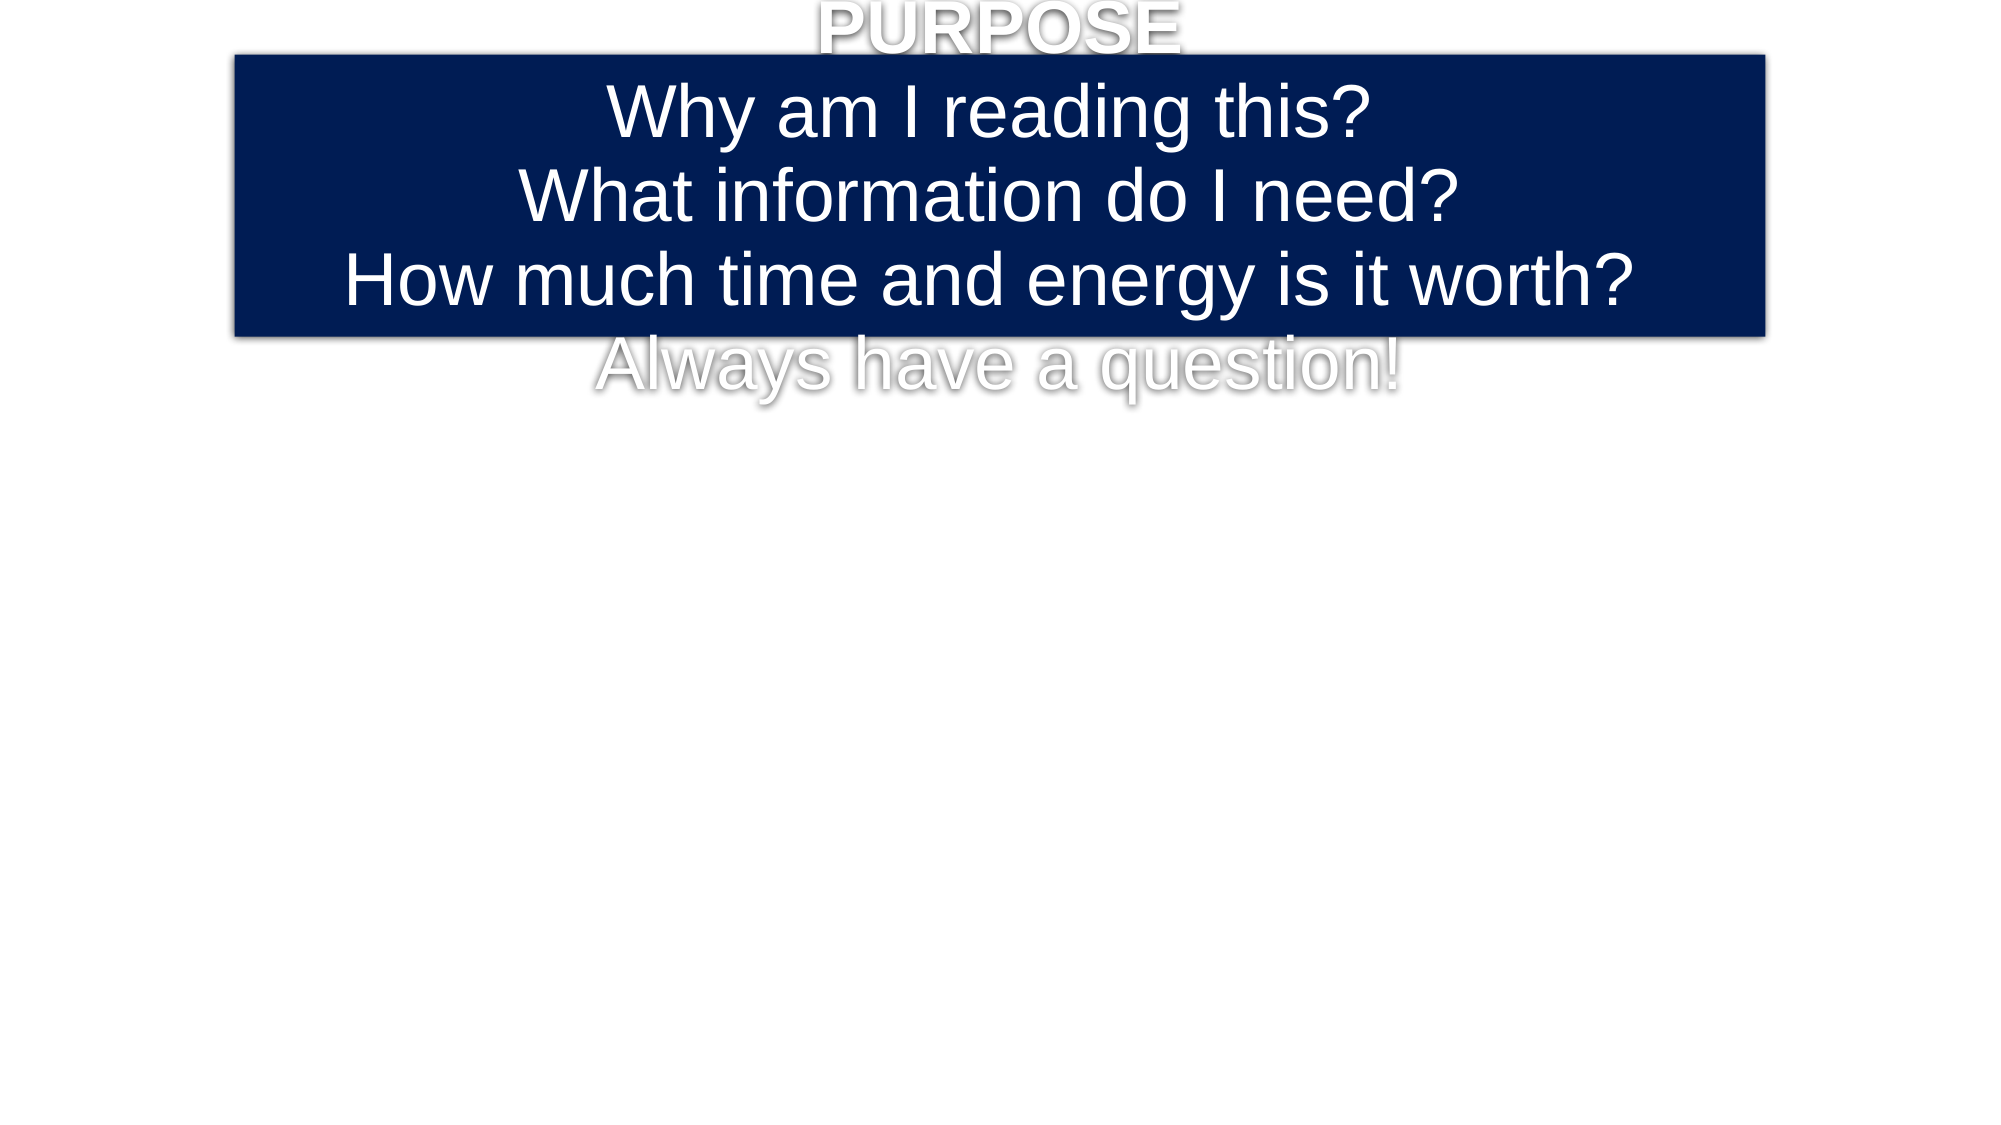

PURPOSE
Why am I reading this?
What information do I need?
How much time and energy is it worth?
Always have a question!